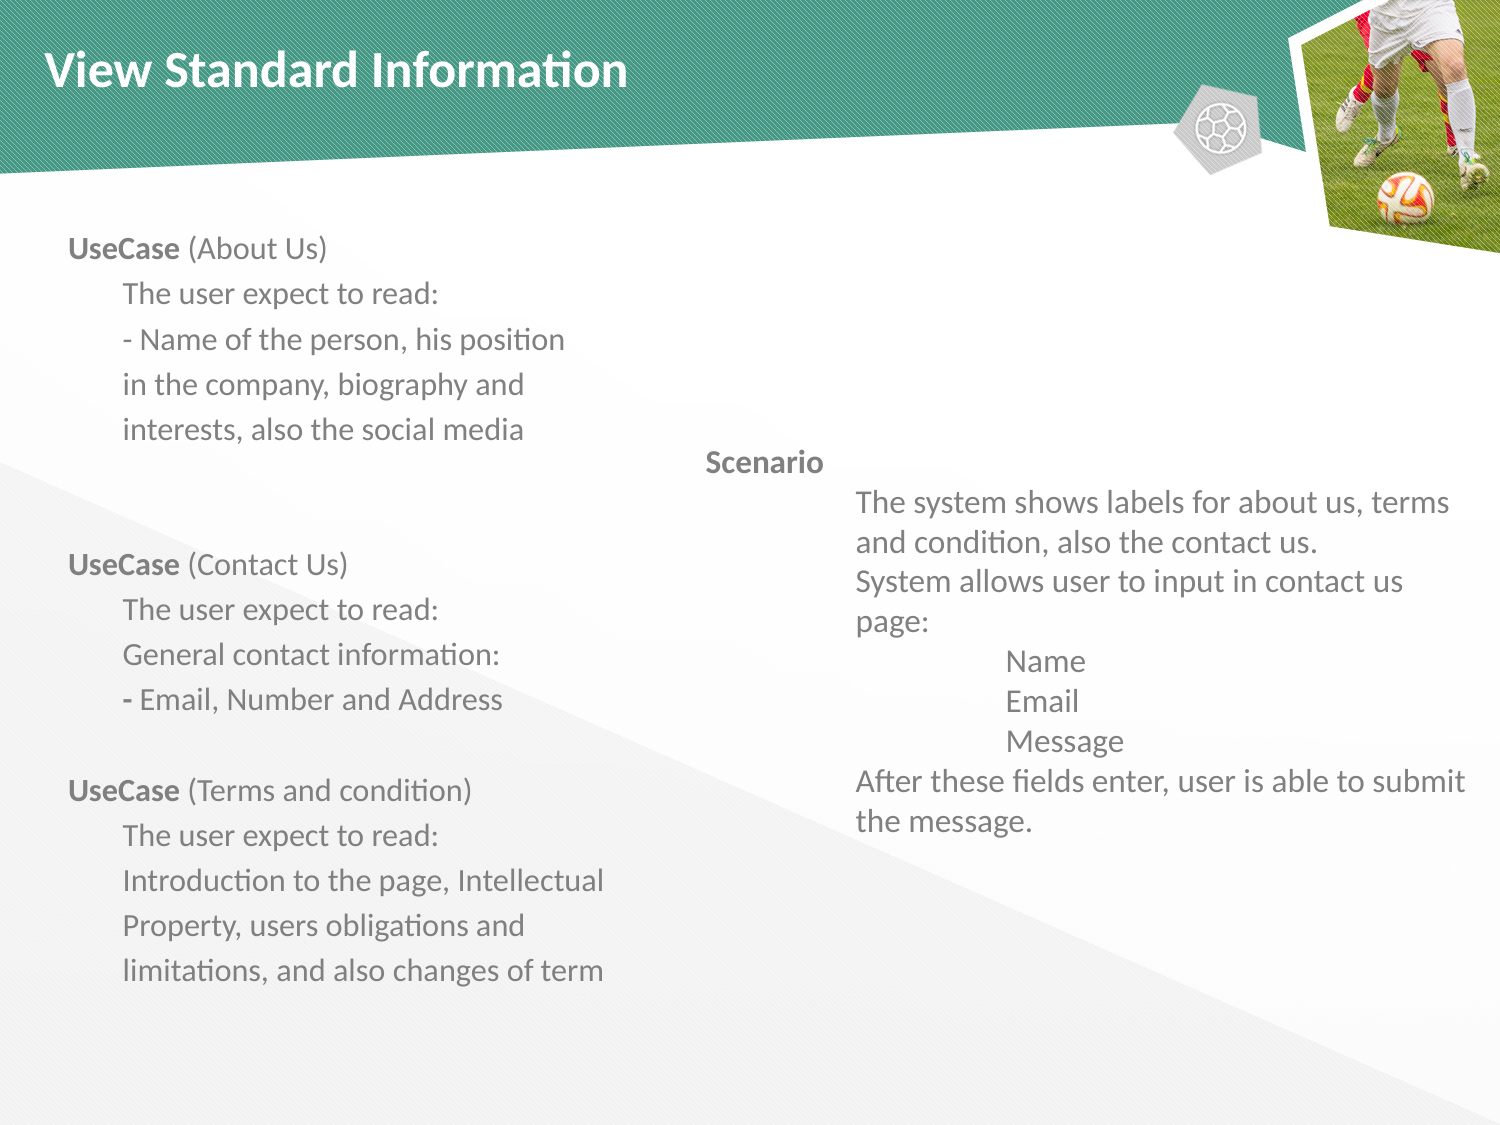

# View Standard Information
UseCase (About Us)
	The user expect to read:
	- Name of the person, his position
	in the company, biography and
	interests, also the social media

UseCase (Contact Us)
	The user expect to read:
	General contact information:
	- Email, Number and Address

UseCase (Terms and condition)
	The user expect to read:
	Introduction to the page, Intellectual
	Property, users obligations and
	limitations, and also changes of term

Scenario
	The system shows labels for about us, terms
	and condition, also the contact us.
	System allows user to input in contact us
	page:
		Name
		Email
		Message
	After these fields enter, user is able to submit
	the message.